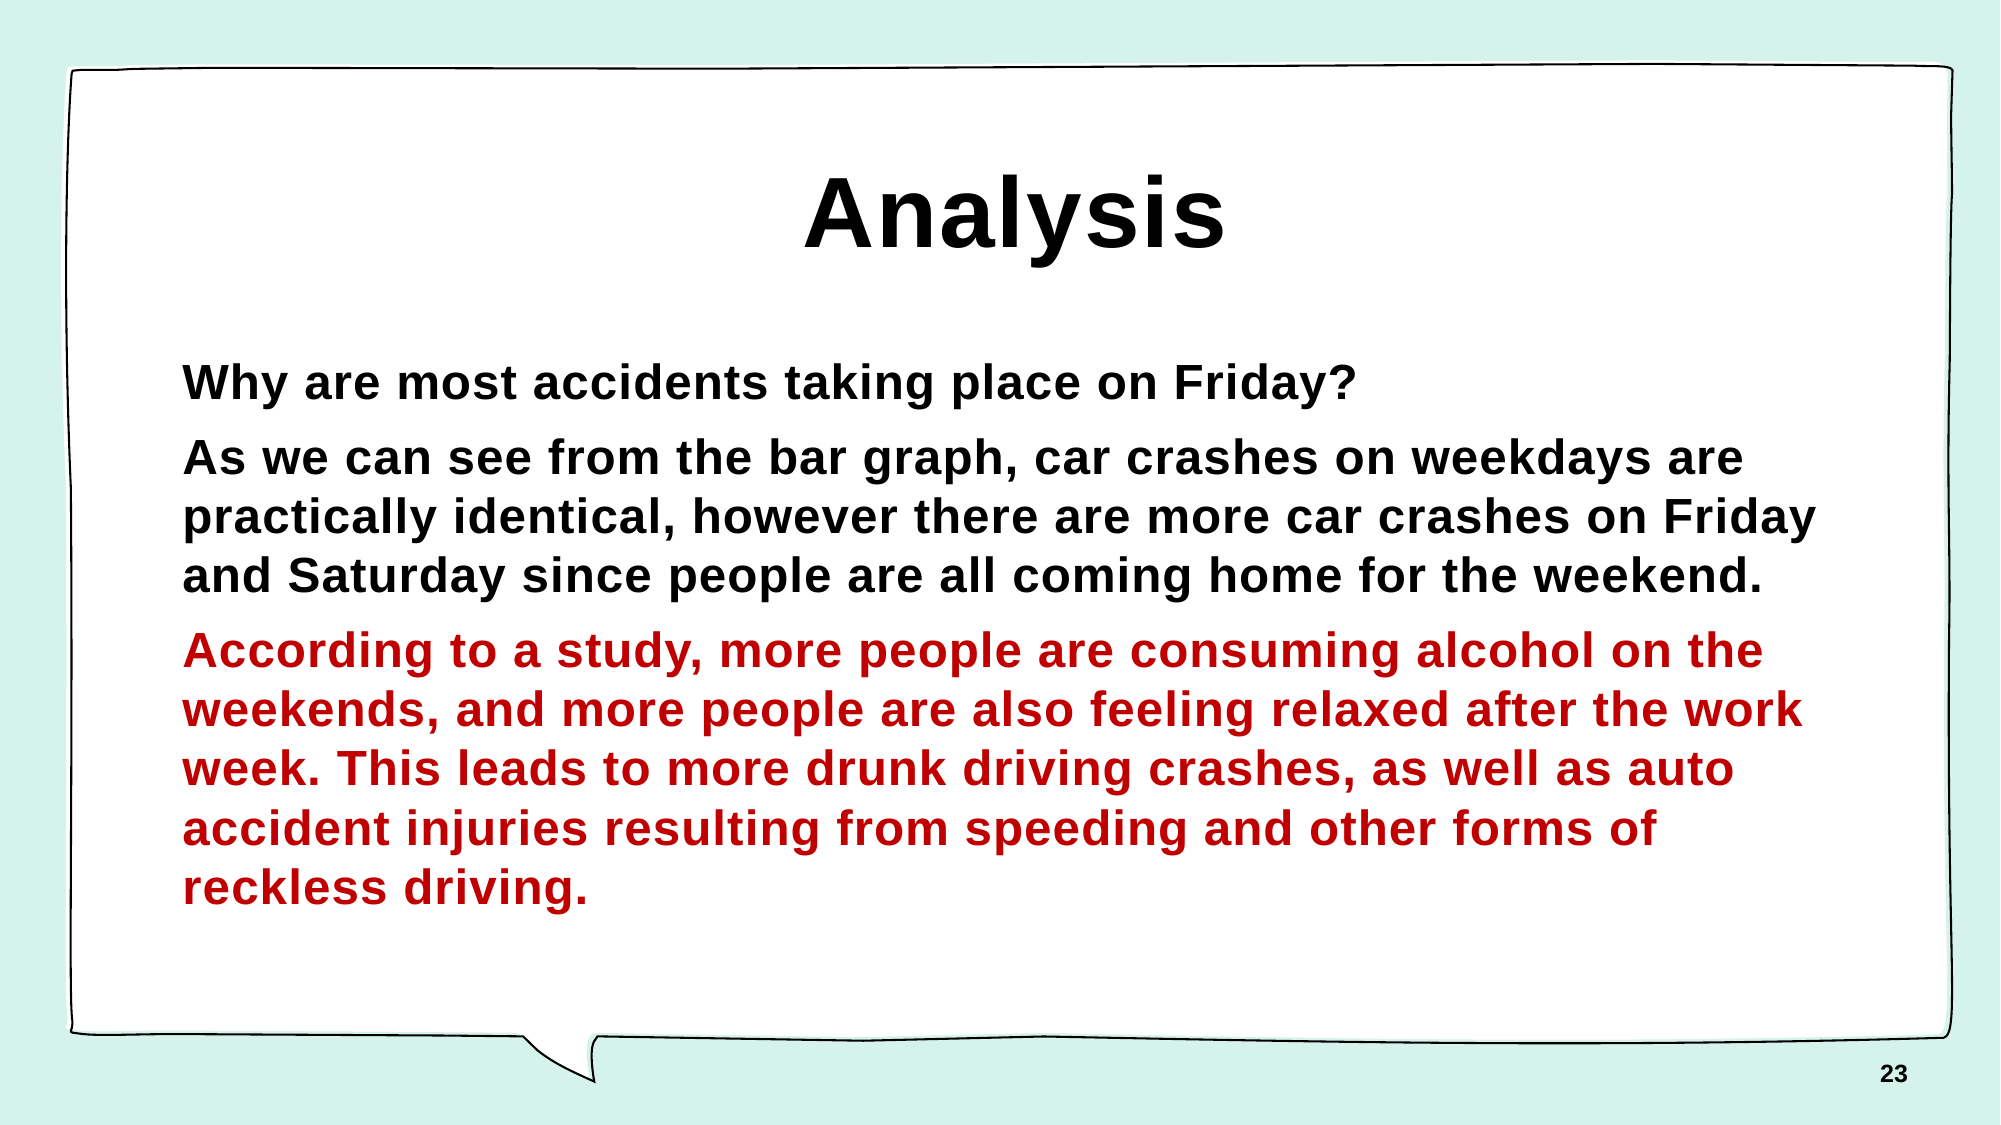

# Analysis
Why are most accidents taking place on Friday?
As we can see from the bar graph, car crashes on weekdays are practically identical, however there are more car crashes on Friday and Saturday since people are all coming home for the weekend.
According to a study, more people are consuming alcohol on the weekends, and more people are also feeling relaxed after the work week. This leads to more drunk driving crashes, as well as auto accident injuries resulting from speeding and other forms of reckless driving.
23